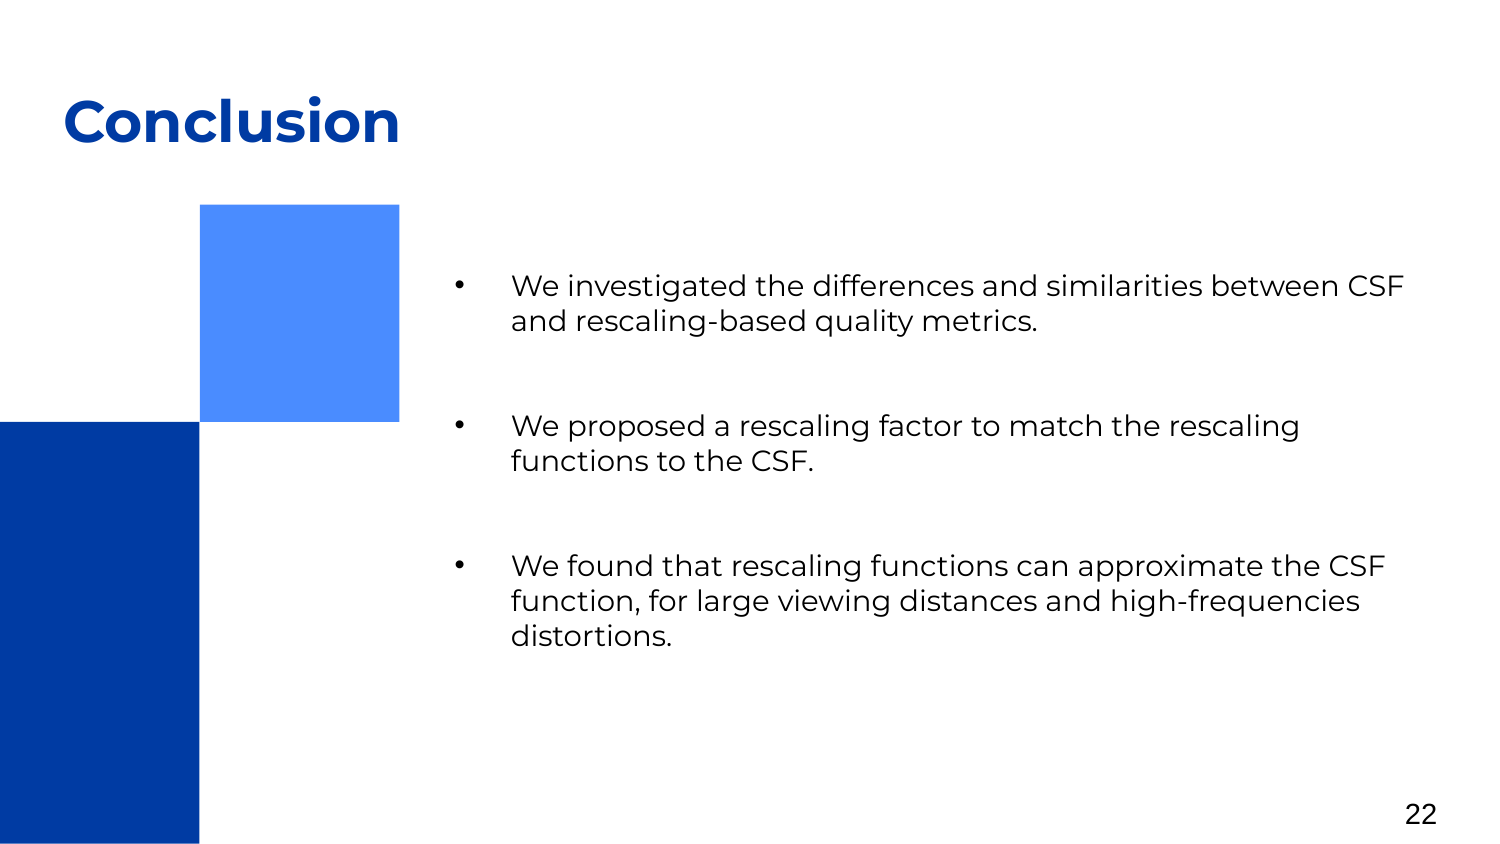

# Conclusion
We investigated the differences and similarities between CSF and rescaling-based quality metrics.

We proposed a rescaling factor to match the rescaling functions to the CSF.

We found that rescaling functions can approximate the CSF function, for large viewing distances and high-frequencies distortions.
22